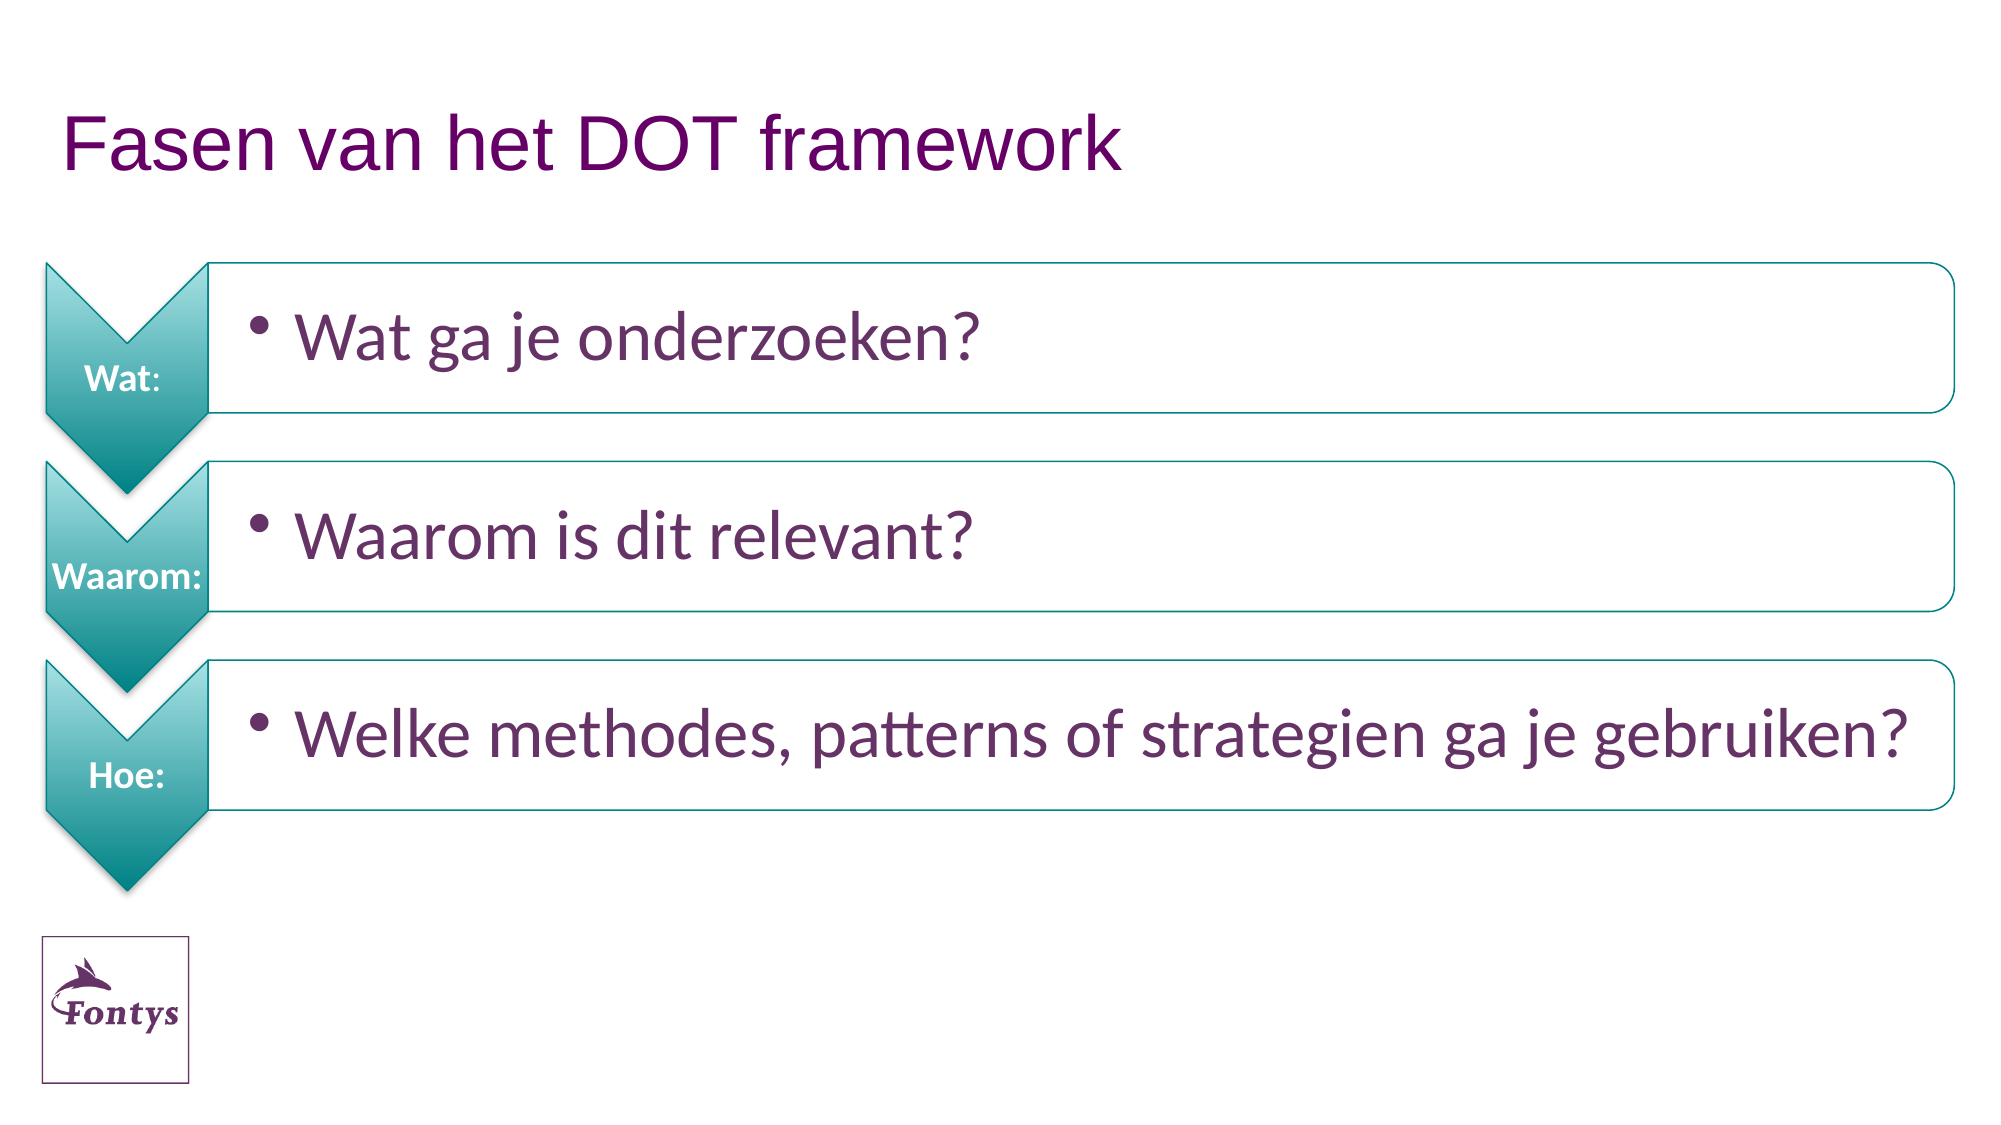

# Fasen van het DOT framework
Wat:
Wat ga je onderzoeken?
Waarom:
Waarom is dit relevant?
Hoe:
Welke methodes, patterns of strategien ga je gebruiken?